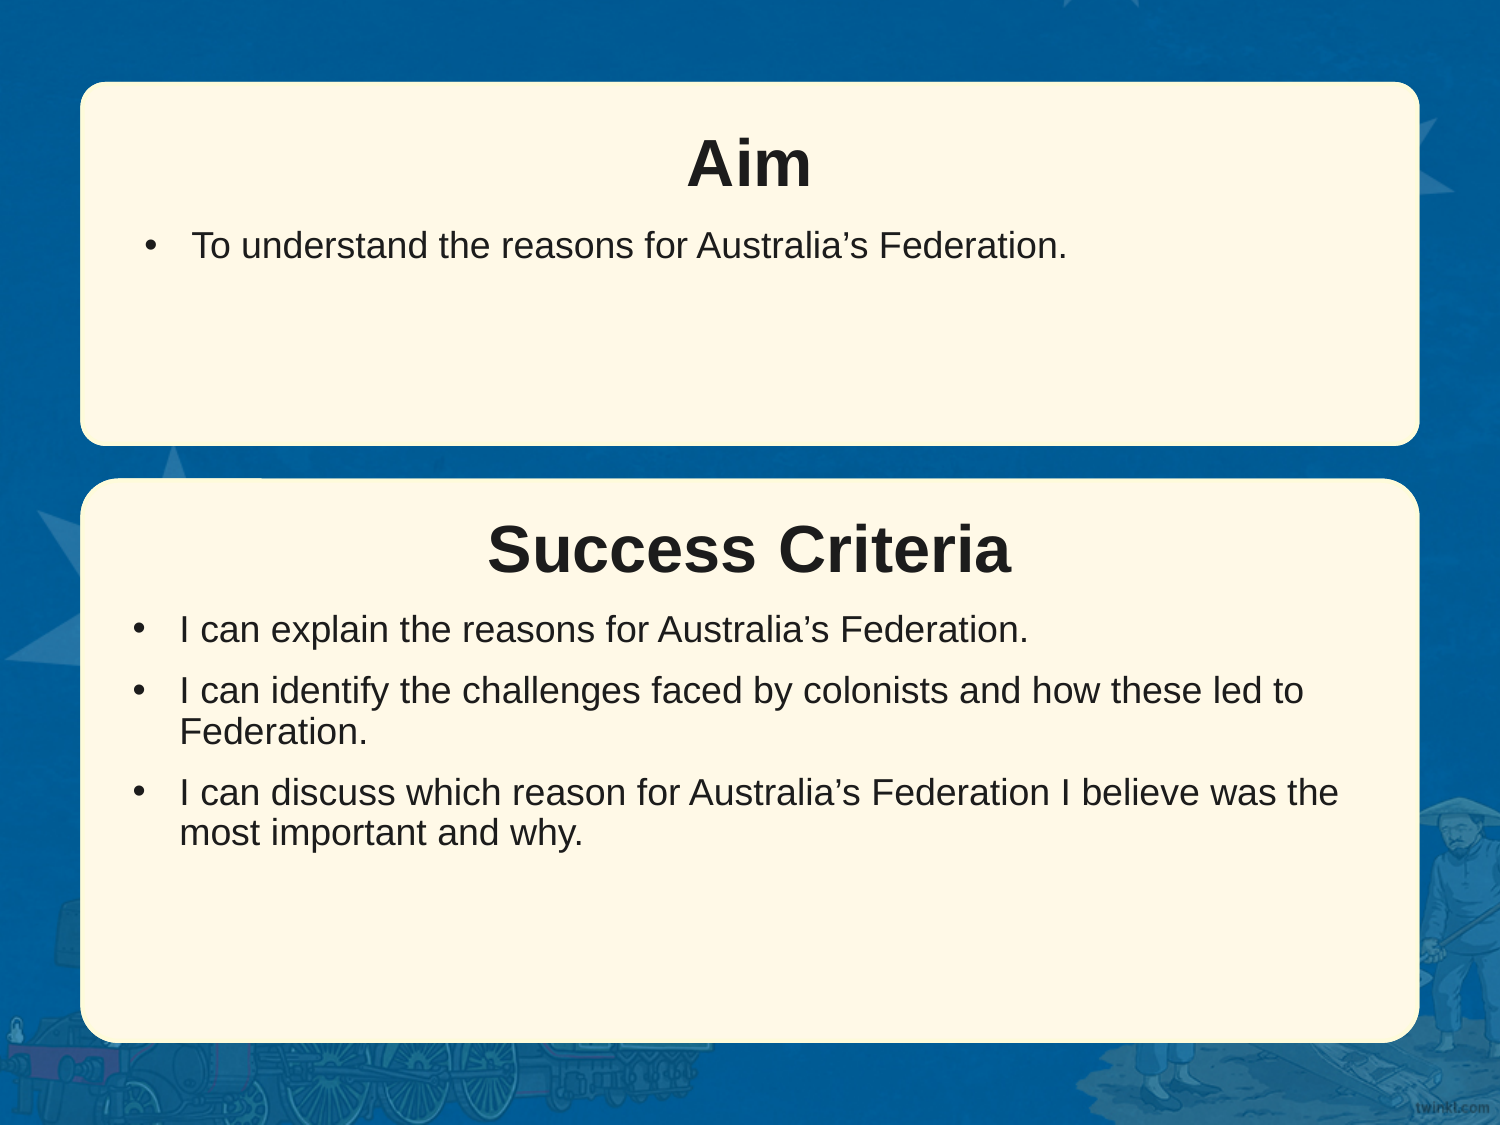

Aim
To understand the reasons for Australia’s Federation.

Success Criteria
I can explain the reasons for Australia’s Federation.
I can identify the challenges faced by colonists and how these led to Federation.
I can discuss which reason for Australia’s Federation I believe was the most important and why.